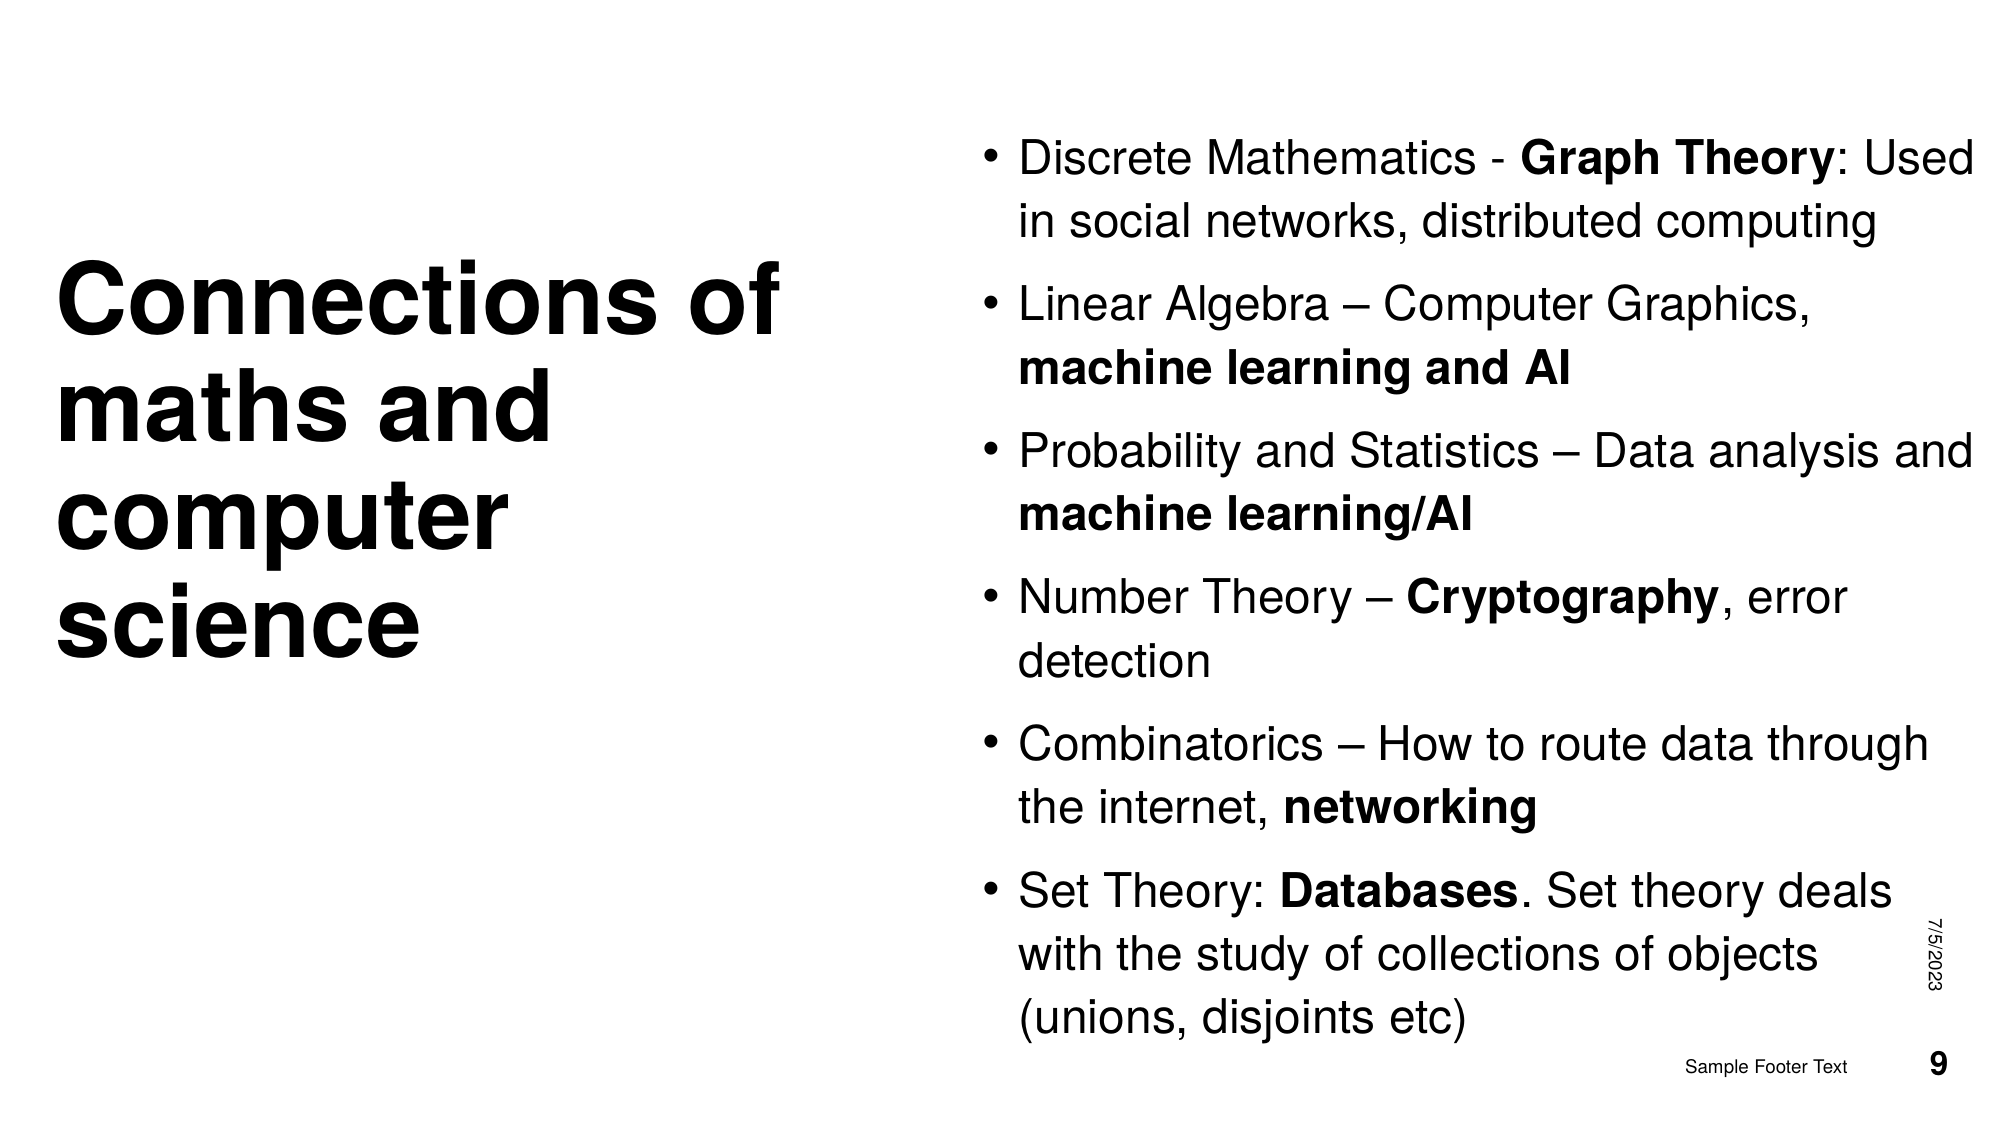

Discrete Mathematics - Graph Theory: Used in social networks, distributed computing
Linear Algebra – Computer Graphics, machine learning and AI
Probability and Statistics – Data analysis and machine learning/AI
Number Theory – Cryptography, error detection
Combinatorics – How to route data through the internet, networking
Set Theory: Databases. Set theory deals with the study of collections of objects (unions, disjoints etc)

# Connections of maths and computer science
7/5/2023
Sample Footer Text
9